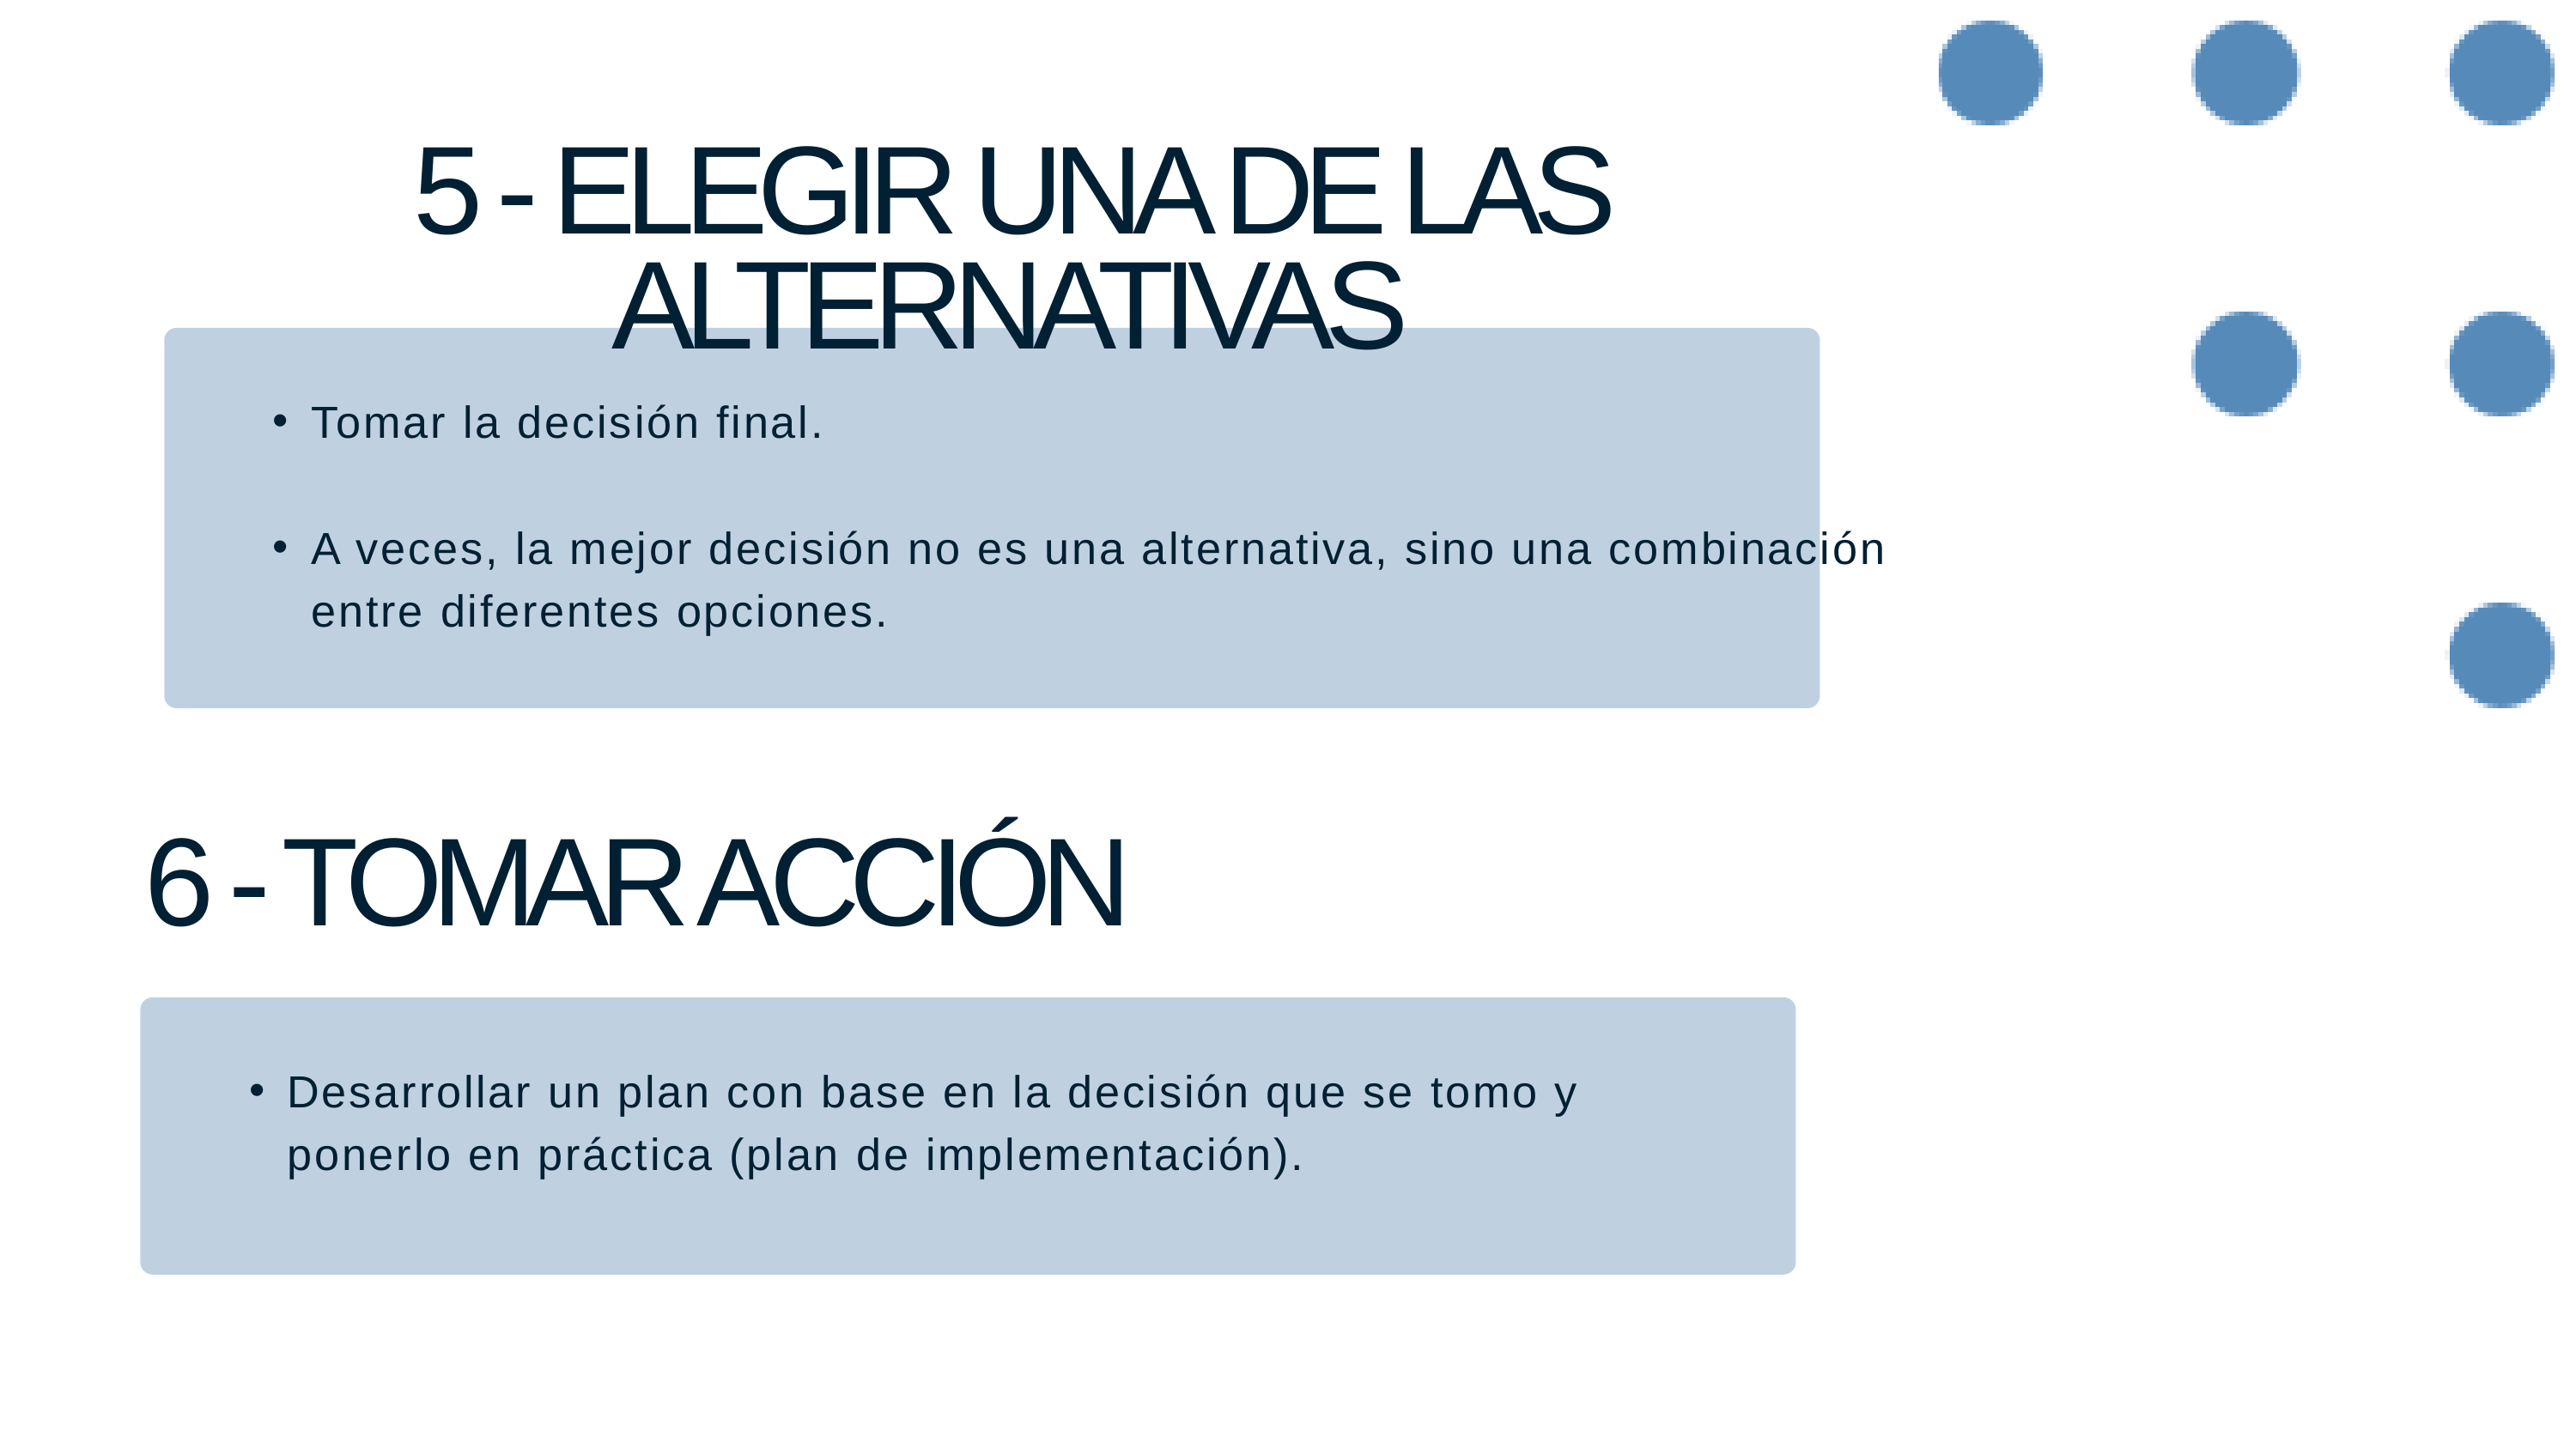

5 - ELEGIR UNA DE LAS ALTERNATIVAS

Tomar la decisión final.

A veces, la mejor decisión no es una alternativa, sino una combinación entre diferentes opciones.

6 - TOMAR ACCIÓN

Desarrollar un plan con base en la decisión que se tomo y ponerlo en práctica (plan de implementación).